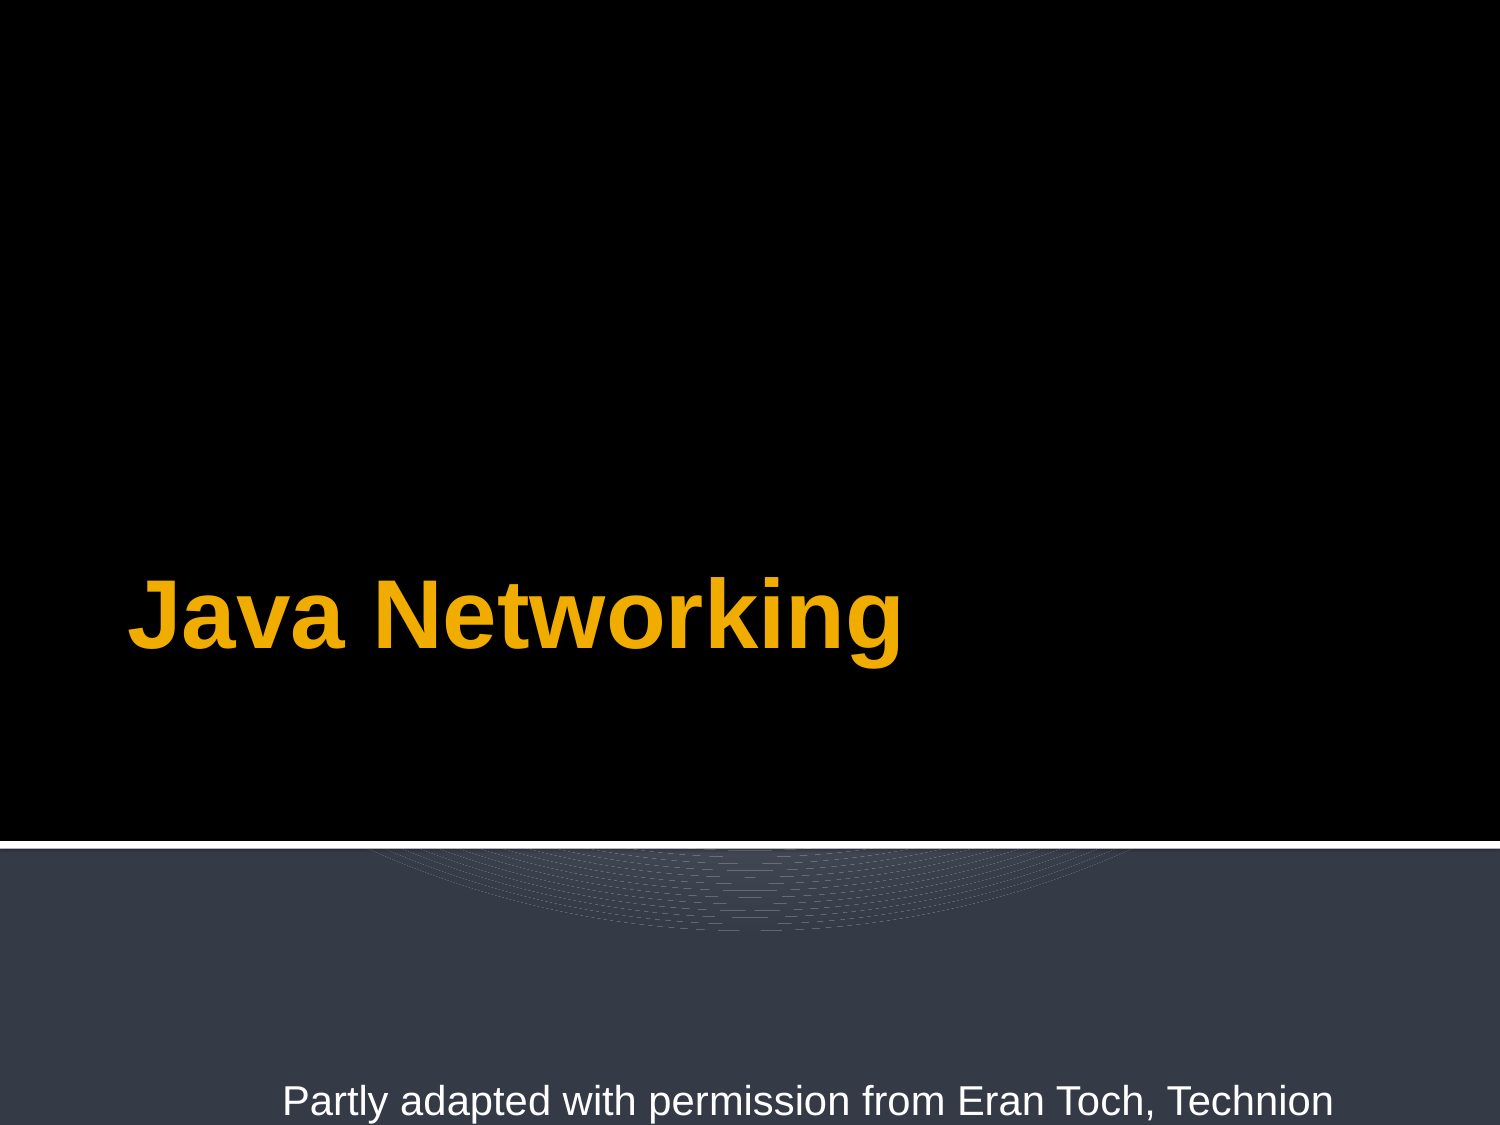

# Java Networking
Partly adapted with permission from Eran Toch, Technion